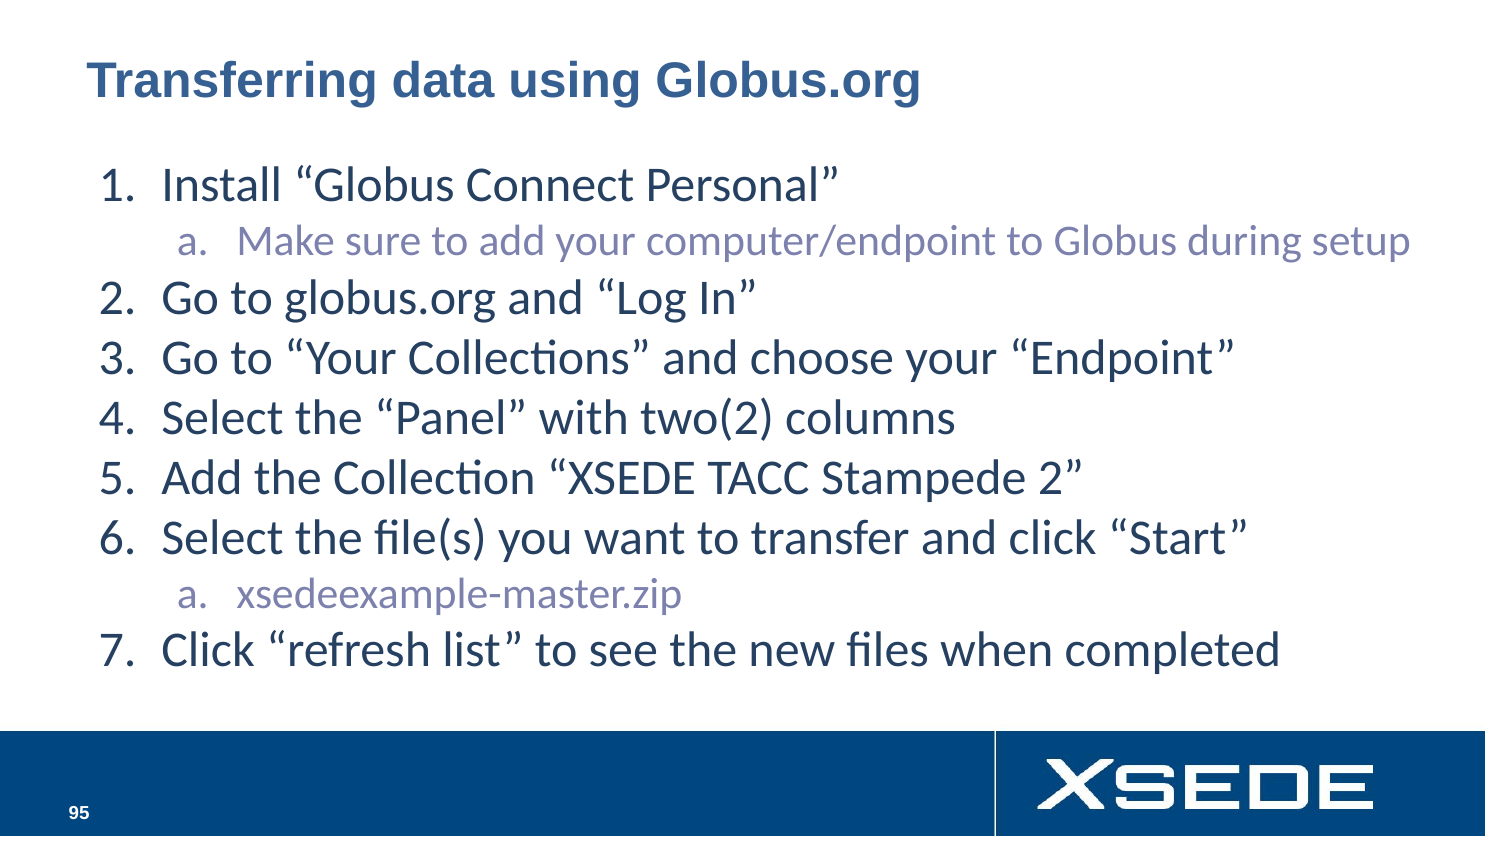

# Transferring data using Globus.org
Install “Globus Connect Personal”
Make sure to add your computer/endpoint to Globus during setup
Go to globus.org and “Log In”
Go to “Your Collections” and choose your “Endpoint”
Select the “Panel” with two(2) columns
Add the Collection “XSEDE TACC Stampede 2”
Select the file(s) you want to transfer and click “Start”
xsedeexample-master.zip
Click “refresh list” to see the new files when completed
95